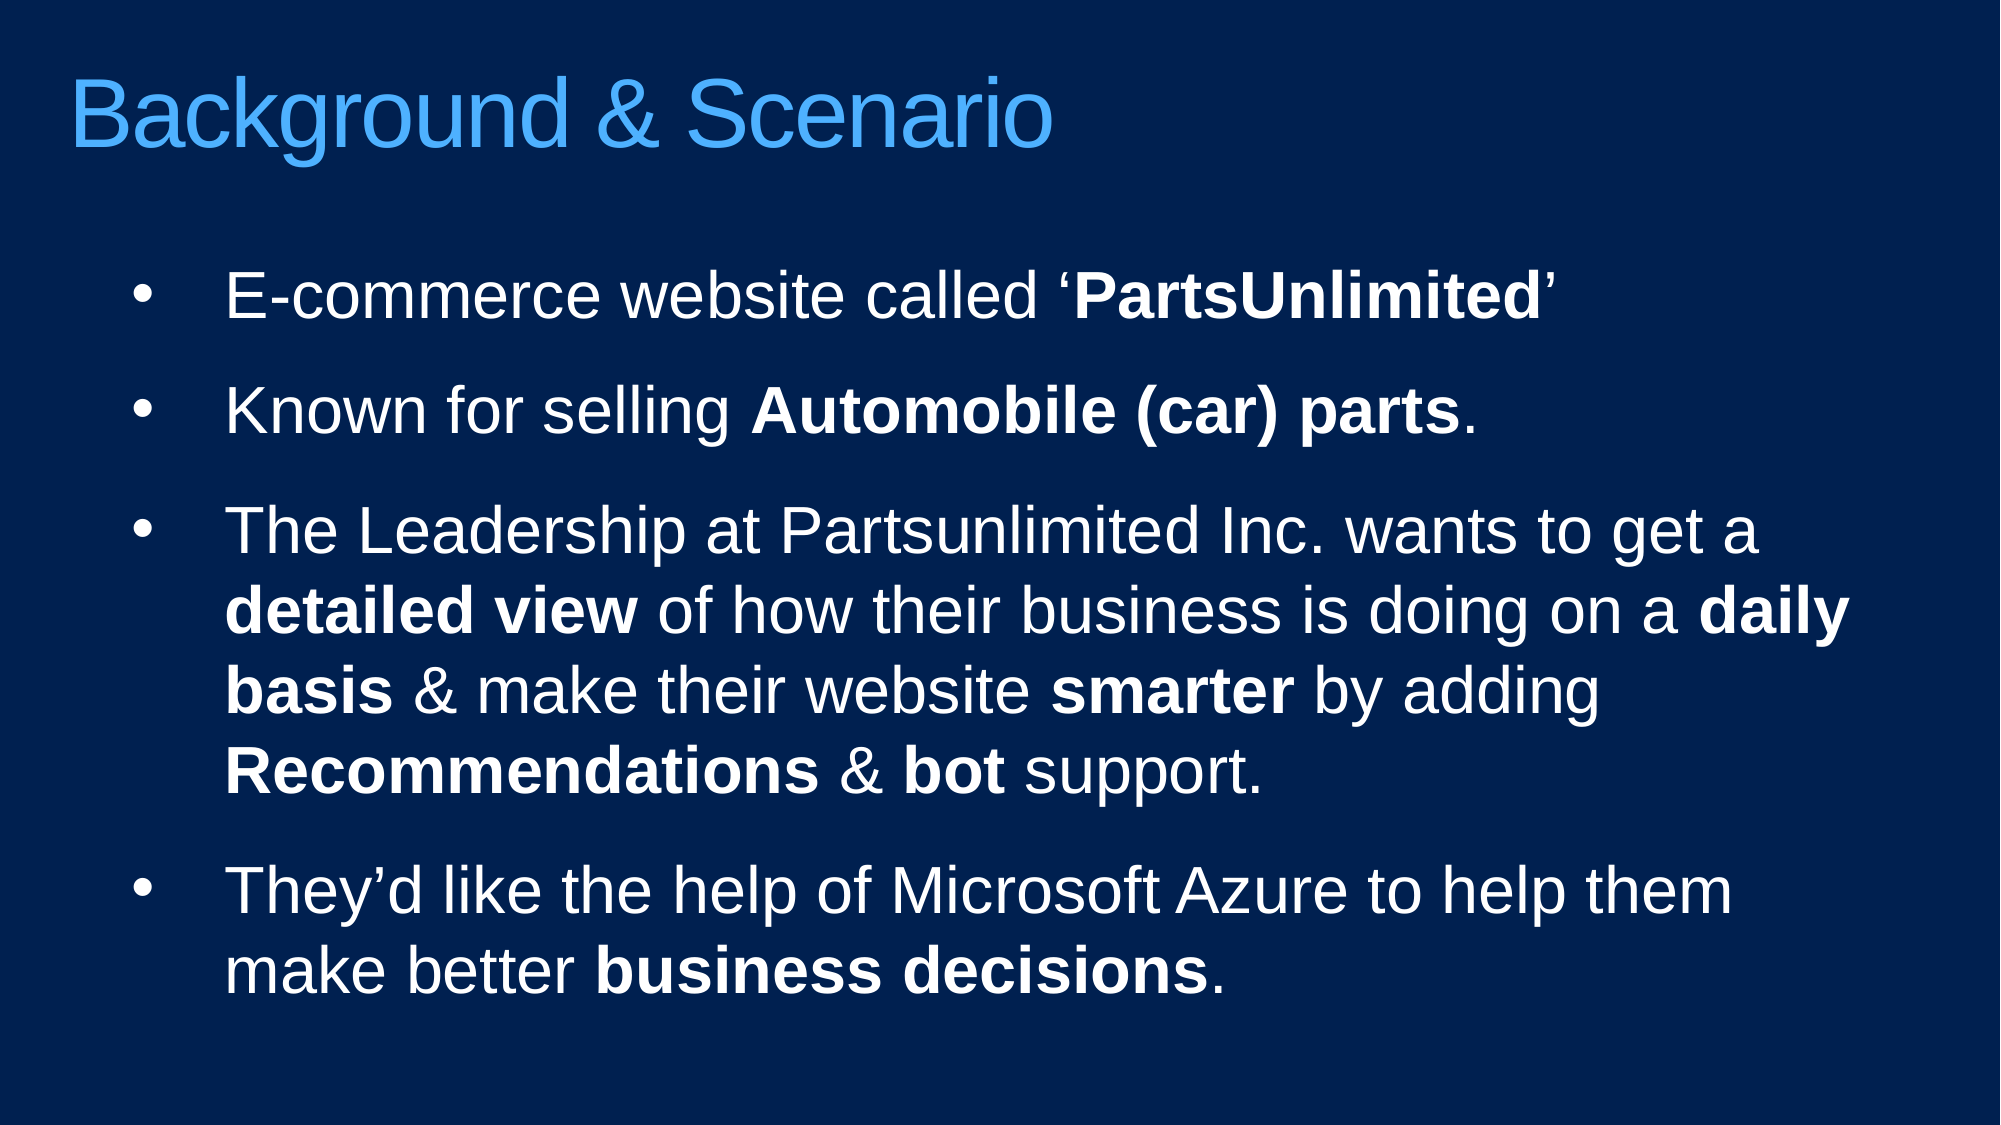

# Background & Scenario
E-commerce website called ‘PartsUnlimited’

Known for selling Automobile (car) parts.

The Leadership at Partsunlimited Inc. wants to get a detailed view of how their business is doing on a daily basis & make their website smarter by adding Recommendations & bot support.

They’d like the help of Microsoft Azure to help them make better business decisions.